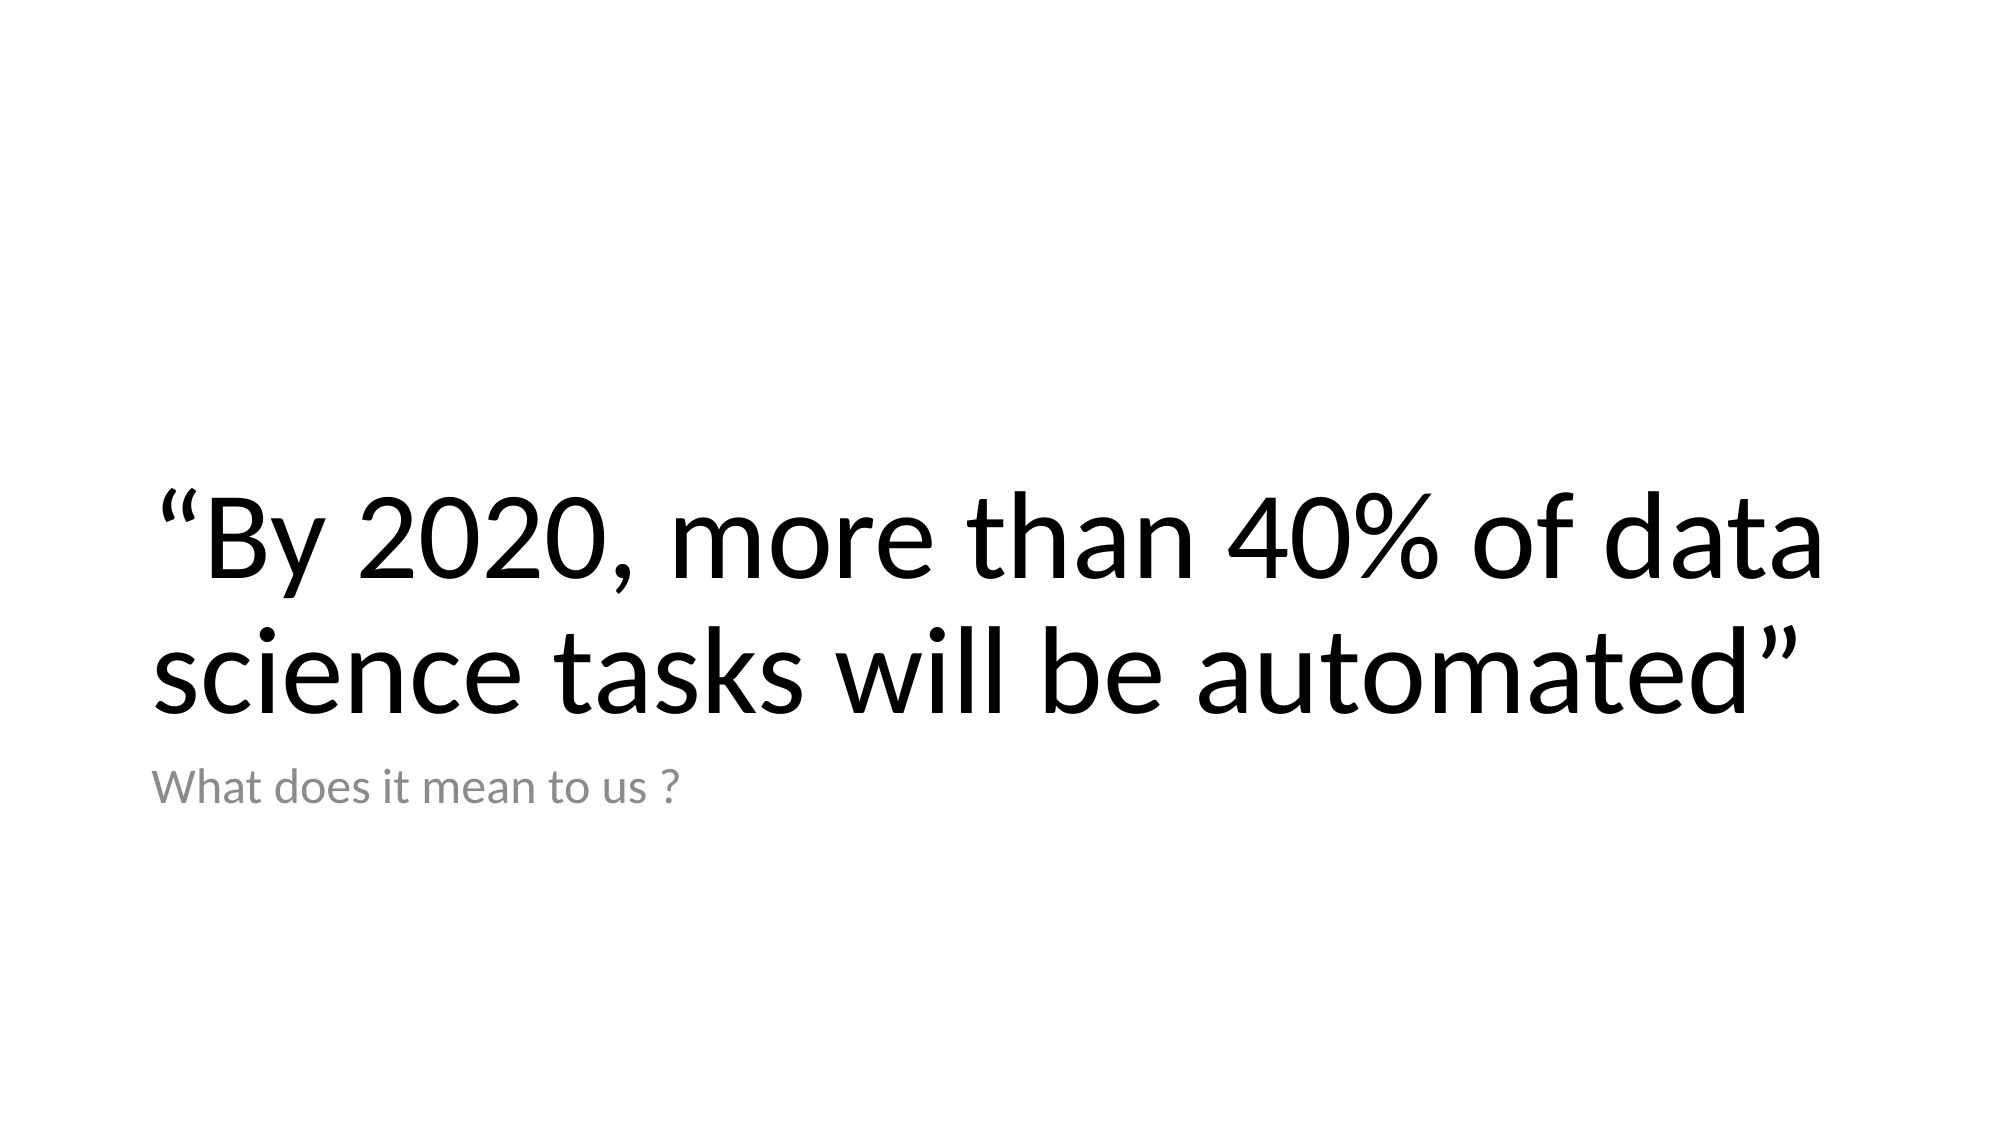

# “By 2020, more than 40% of data science tasks will be automated”
What does it mean to us ?